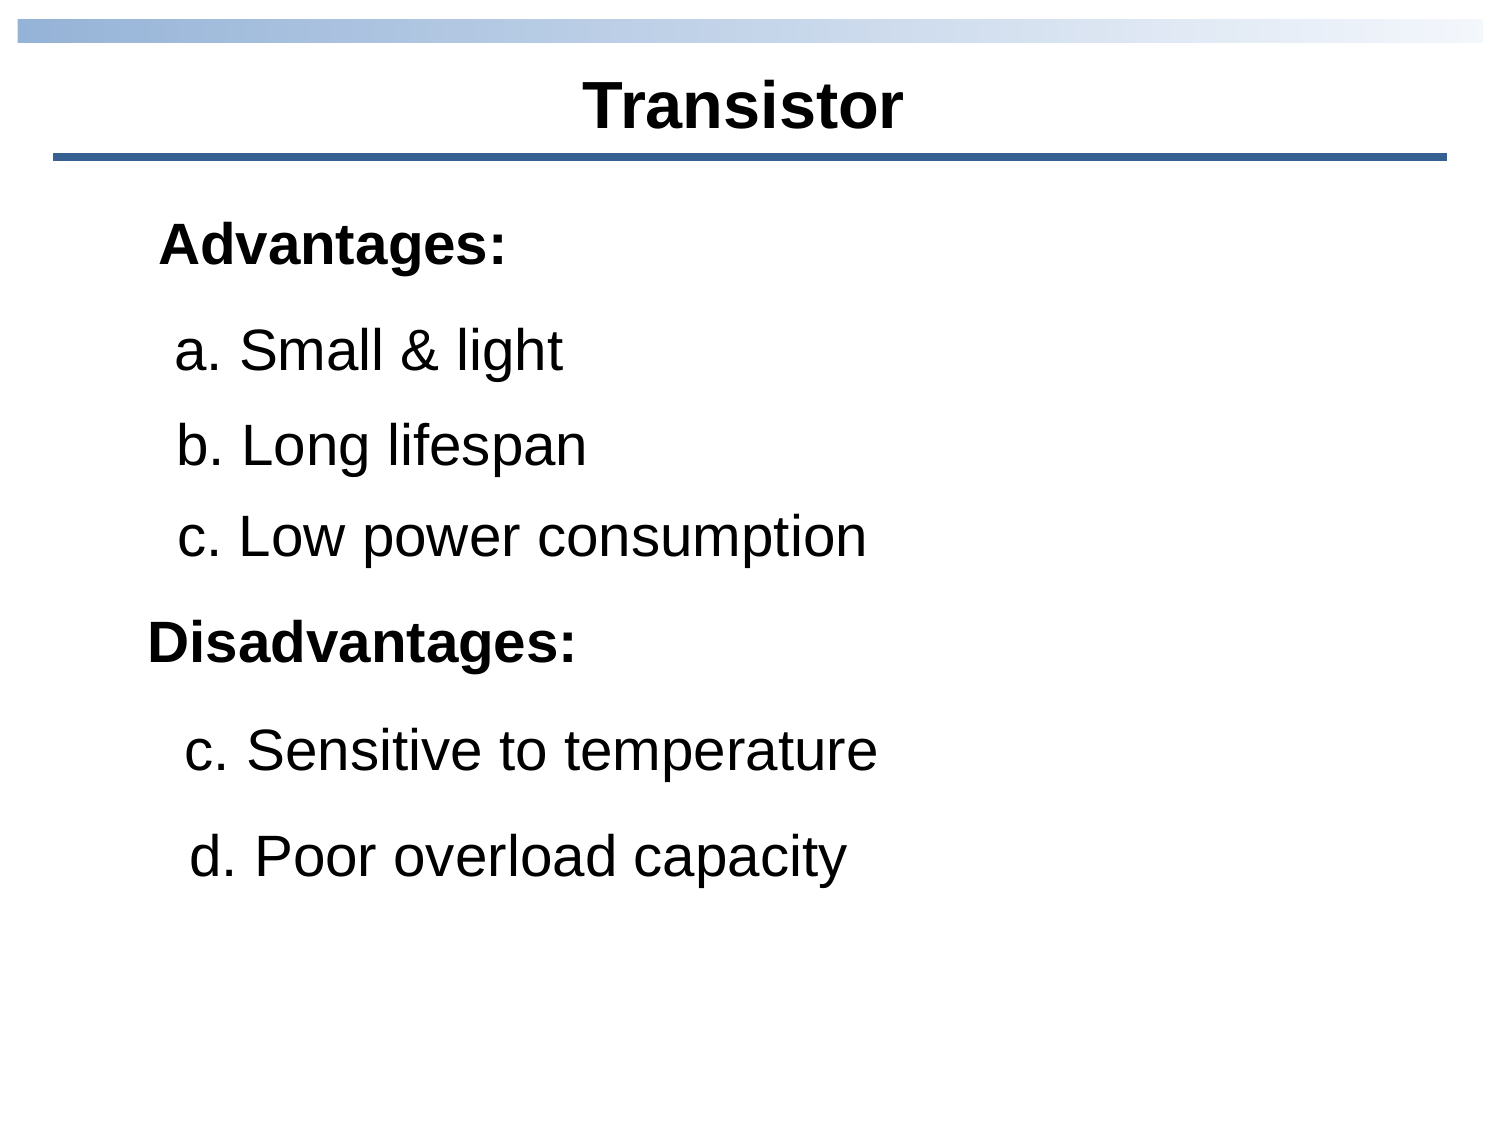

Transistor

Advantages:
a. Small & light
b. Long lifespan
c. Low power consumption
Disadvantages:
c. Sensitive to temperature
d. Poor overload capacity